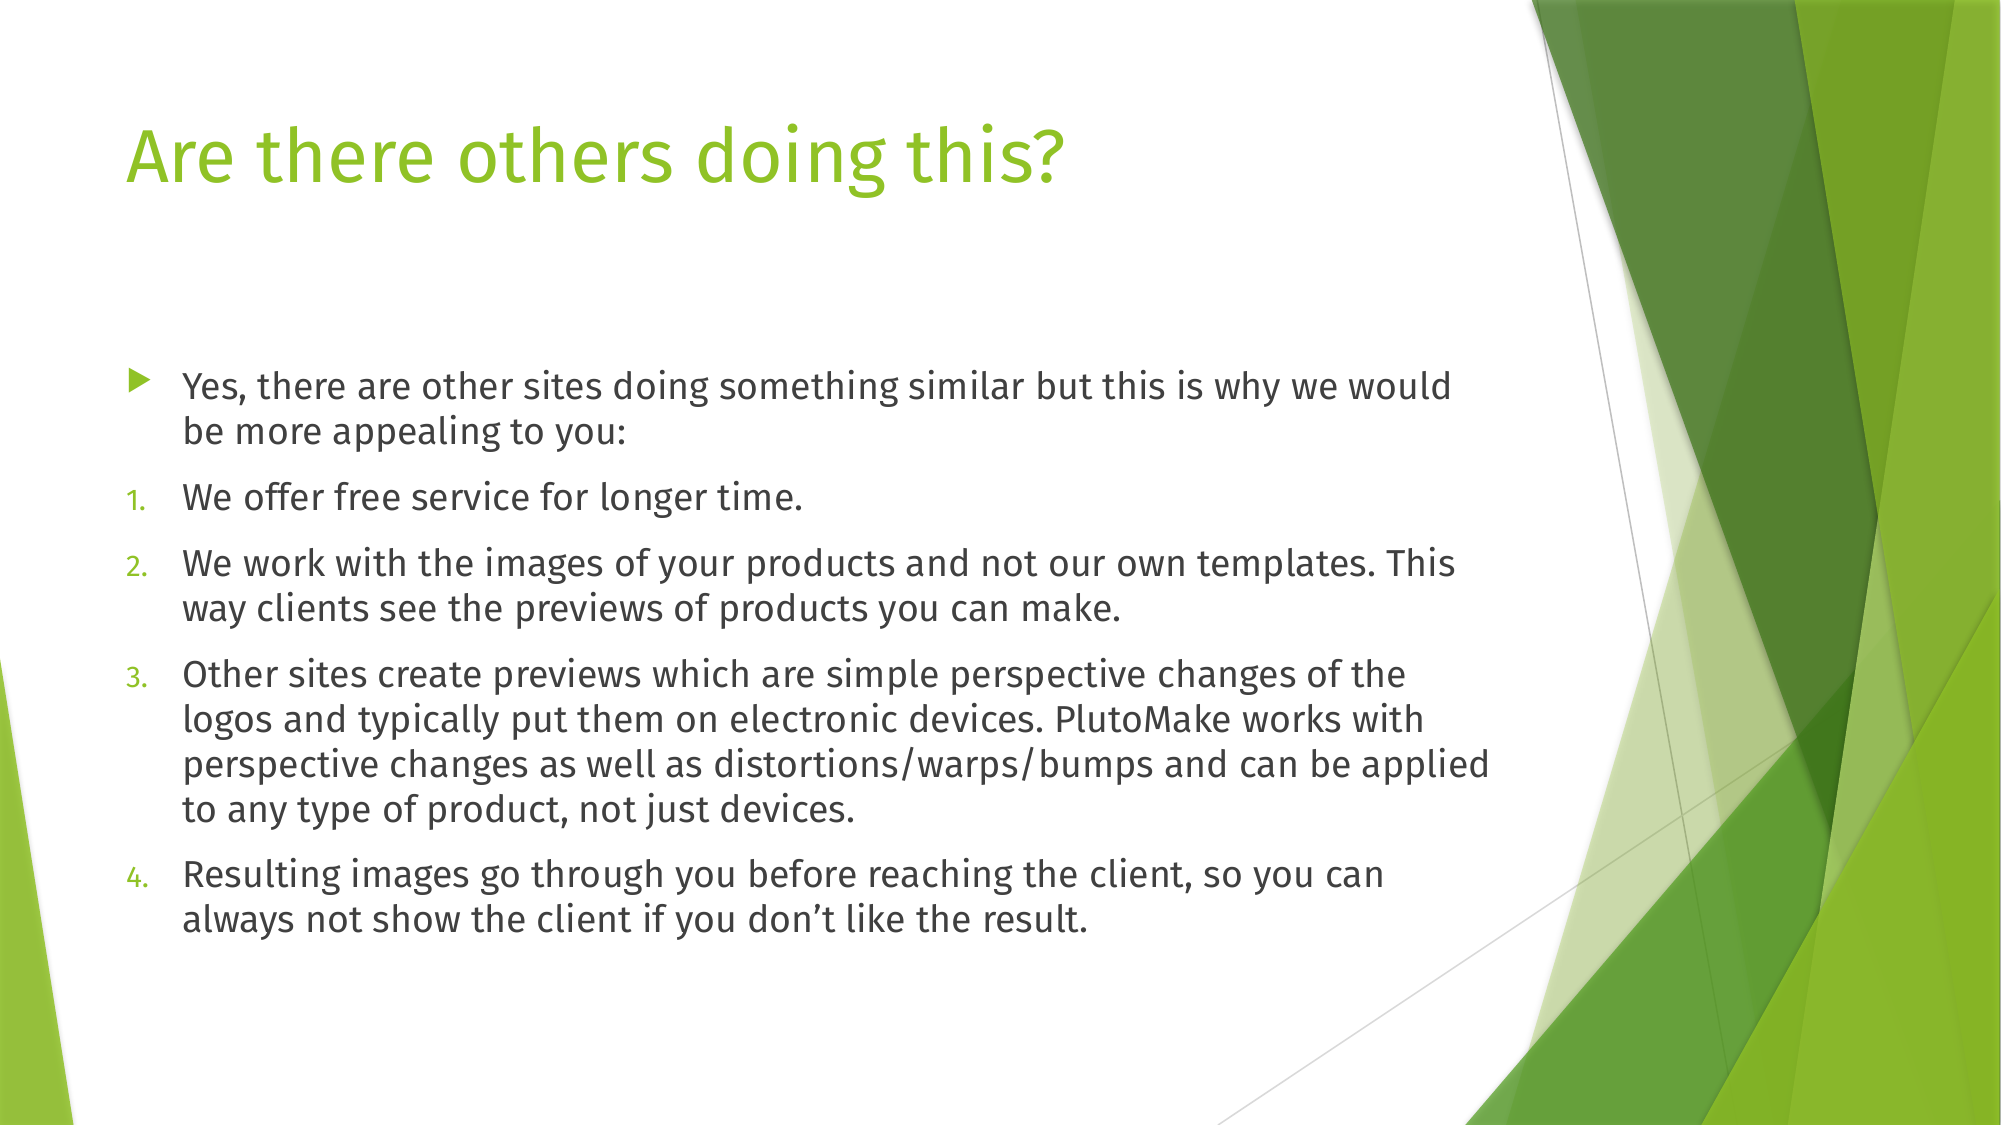

# Are there others doing this?
Yes, there are other sites doing something similar but this is why we would be more appealing to you:
We offer free service for longer time.
We work with the images of your products and not our own templates. This way clients see the previews of products you can make.
Other sites create previews which are simple perspective changes of the logos and typically put them on electronic devices. PlutoMake works with perspective changes as well as distortions/warps/bumps and can be applied to any type of product, not just devices.
Resulting images go through you before reaching the client, so you can always not show the client if you don’t like the result.